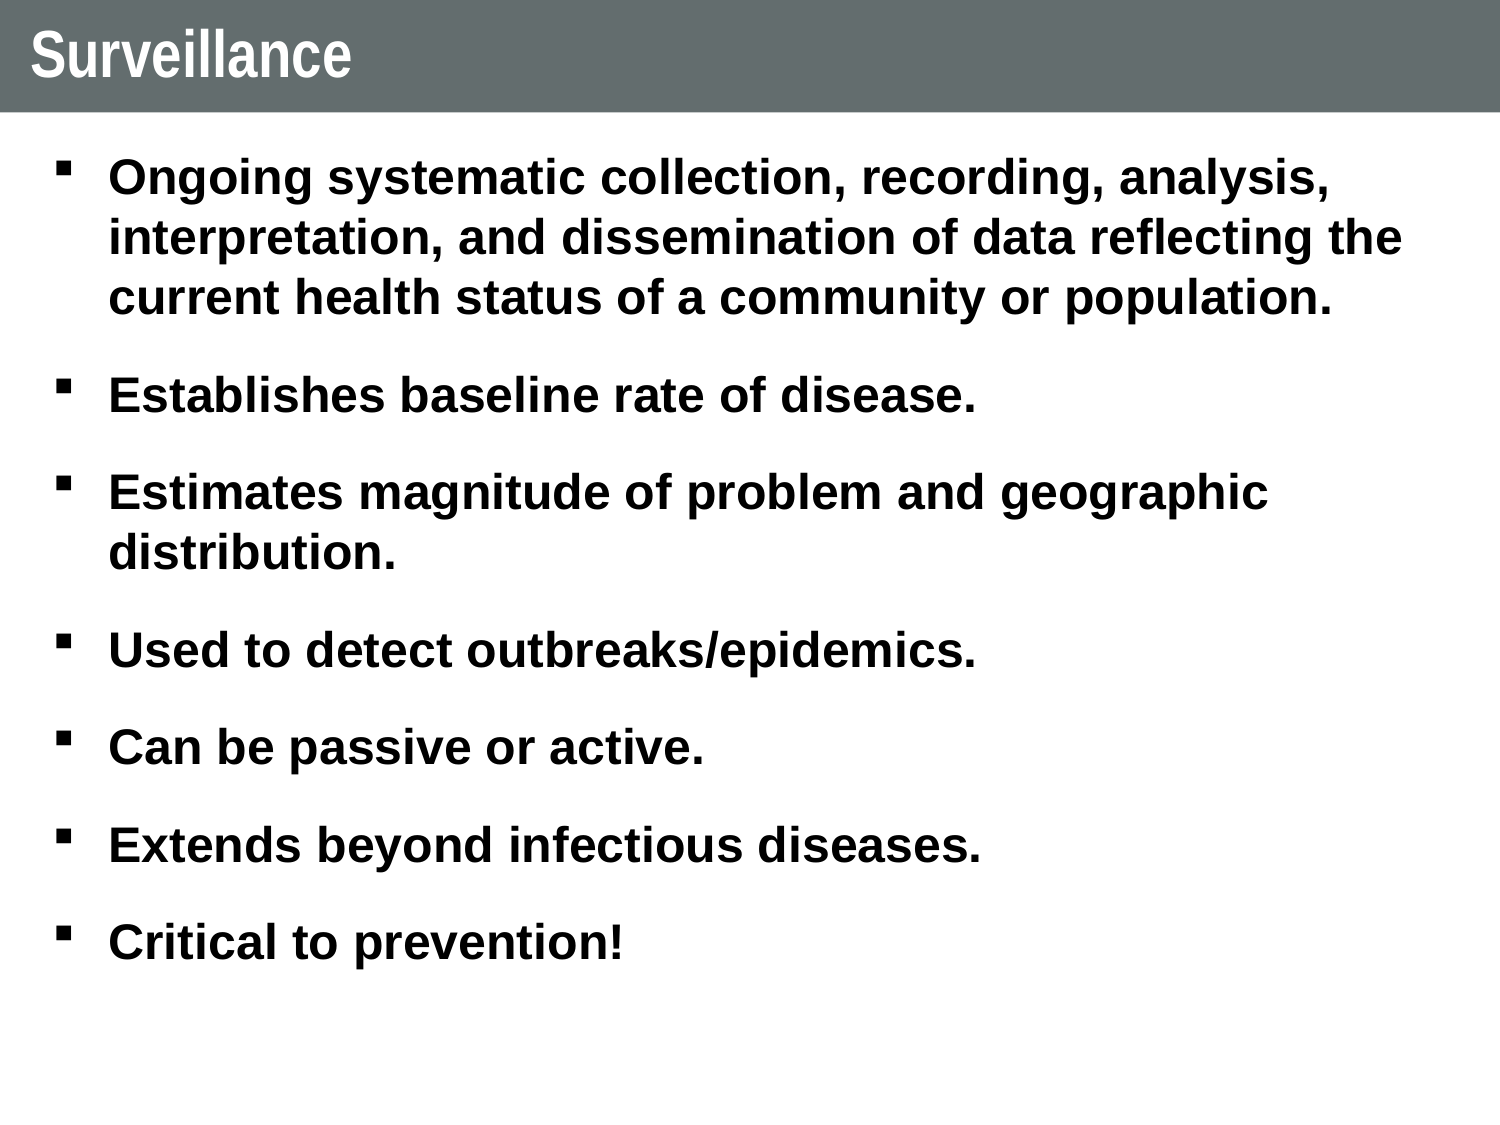

# Surveillance
Ongoing systematic collection, recording, analysis, interpretation, and dissemination of data reflecting the current health status of a community or population.
Establishes baseline rate of disease.
Estimates magnitude of problem and geographic distribution.
Used to detect outbreaks/epidemics.
Can be passive or active.
Extends beyond infectious diseases.
Critical to prevention!